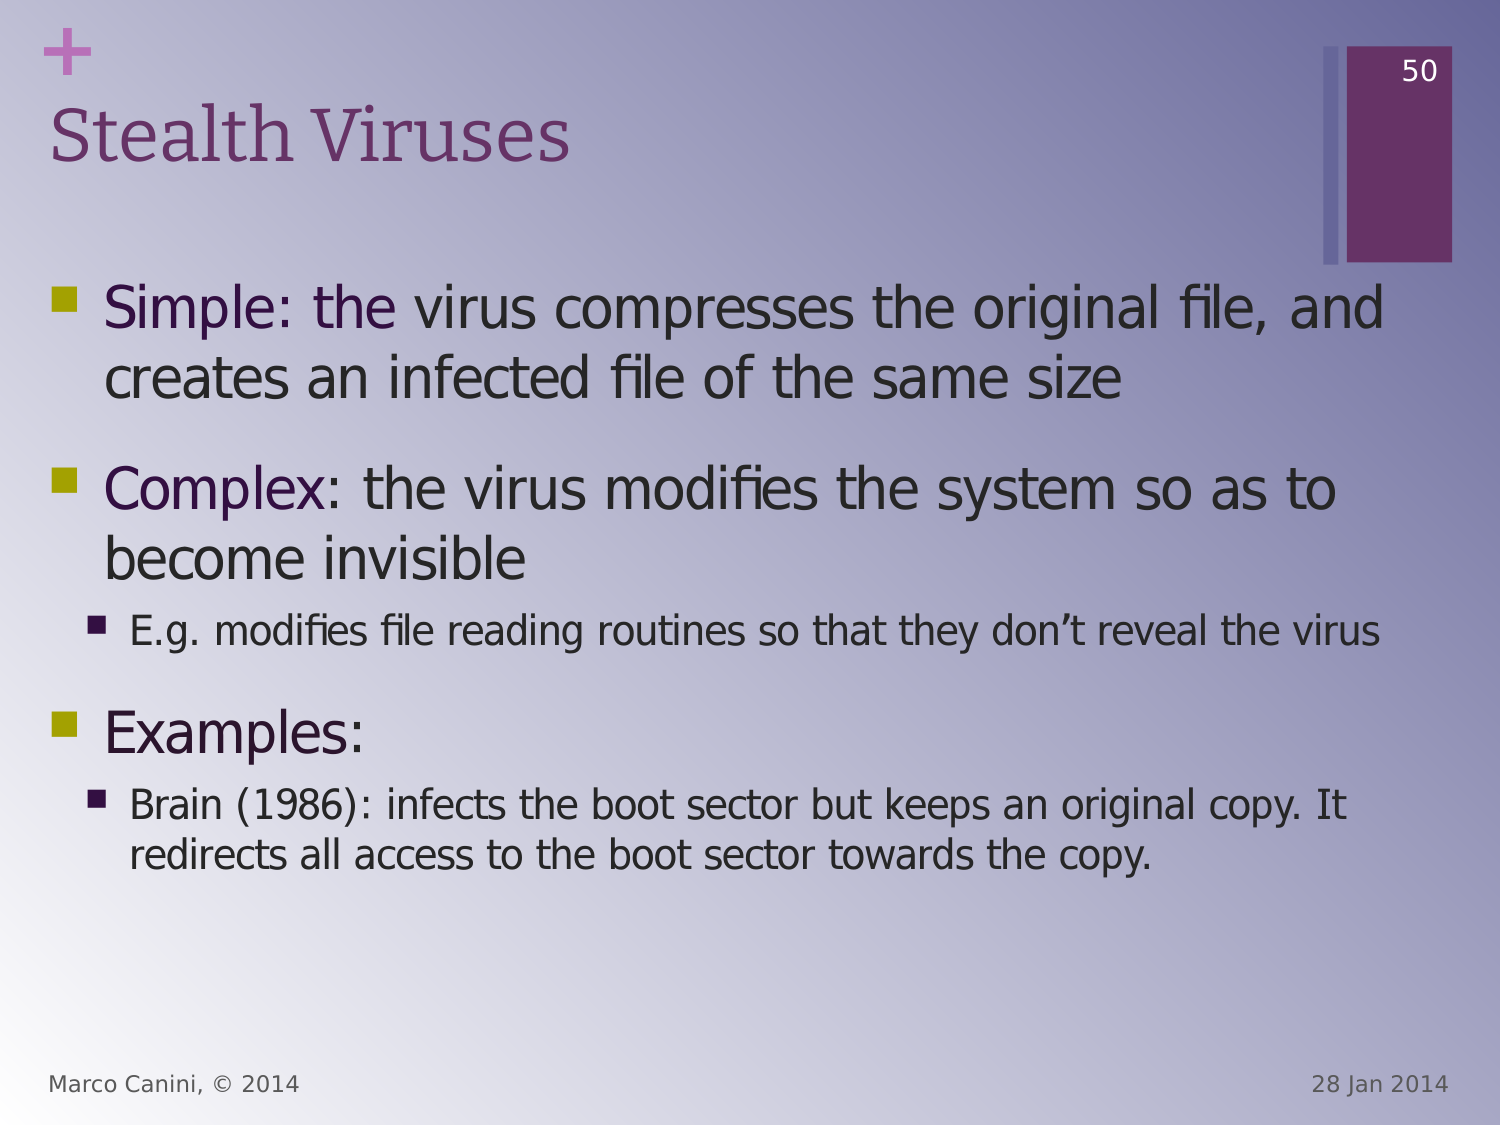

50
# Stealth Viruses
Simple: the virus compresses the original file, and creates an infected file of the same size
Complex: the virus modifies the system so as to become invisible
E.g. modifies file reading routines so that they don’t reveal the virus
Examples:
Brain (1986): infects the boot sector but keeps an original copy. It redirects all access to the boot sector towards the copy.
Marco Canini, © 2014
28 Jan 2014